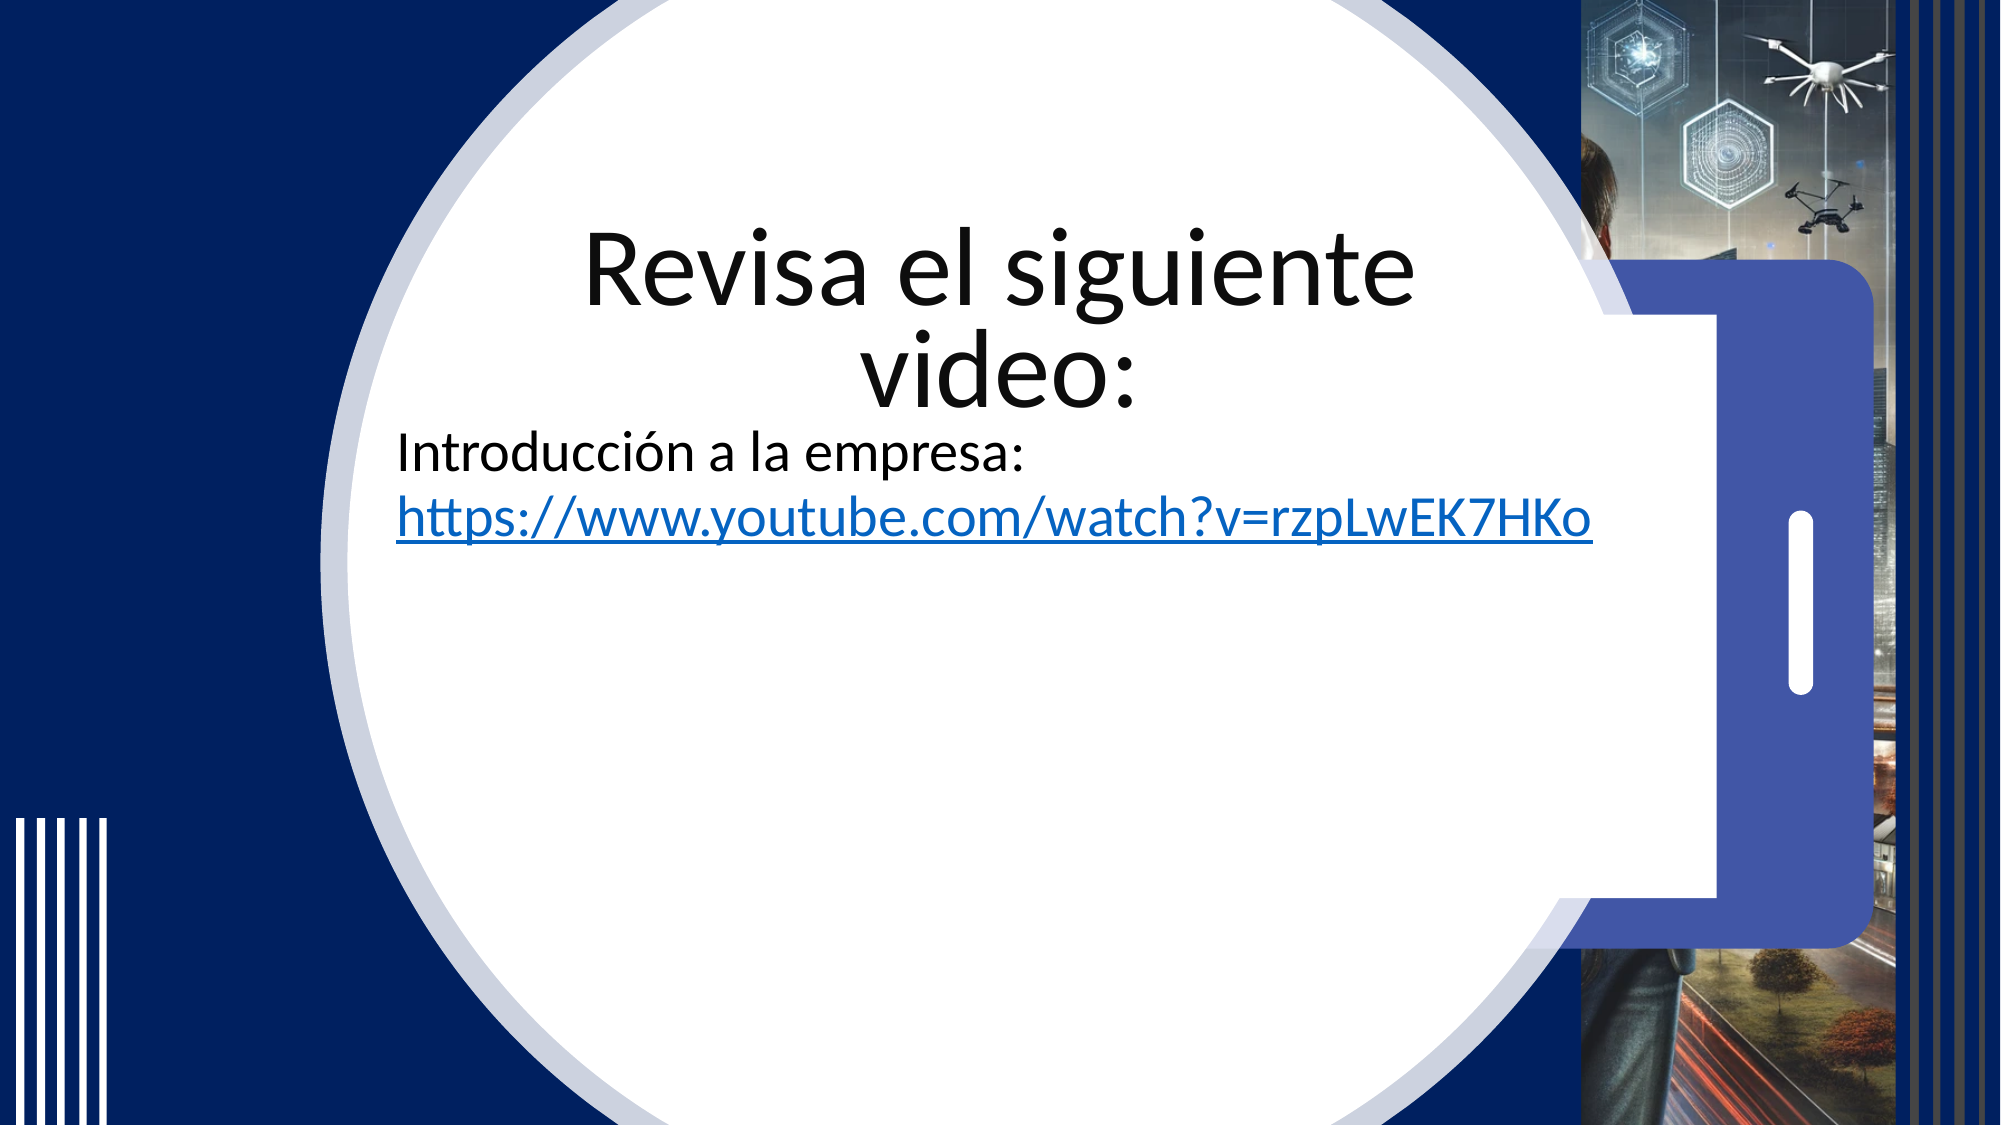

Revisa el siguiente video:
Introducción a la empresa:
https://www.youtube.com/watch?v=rzpLwEK7HKo